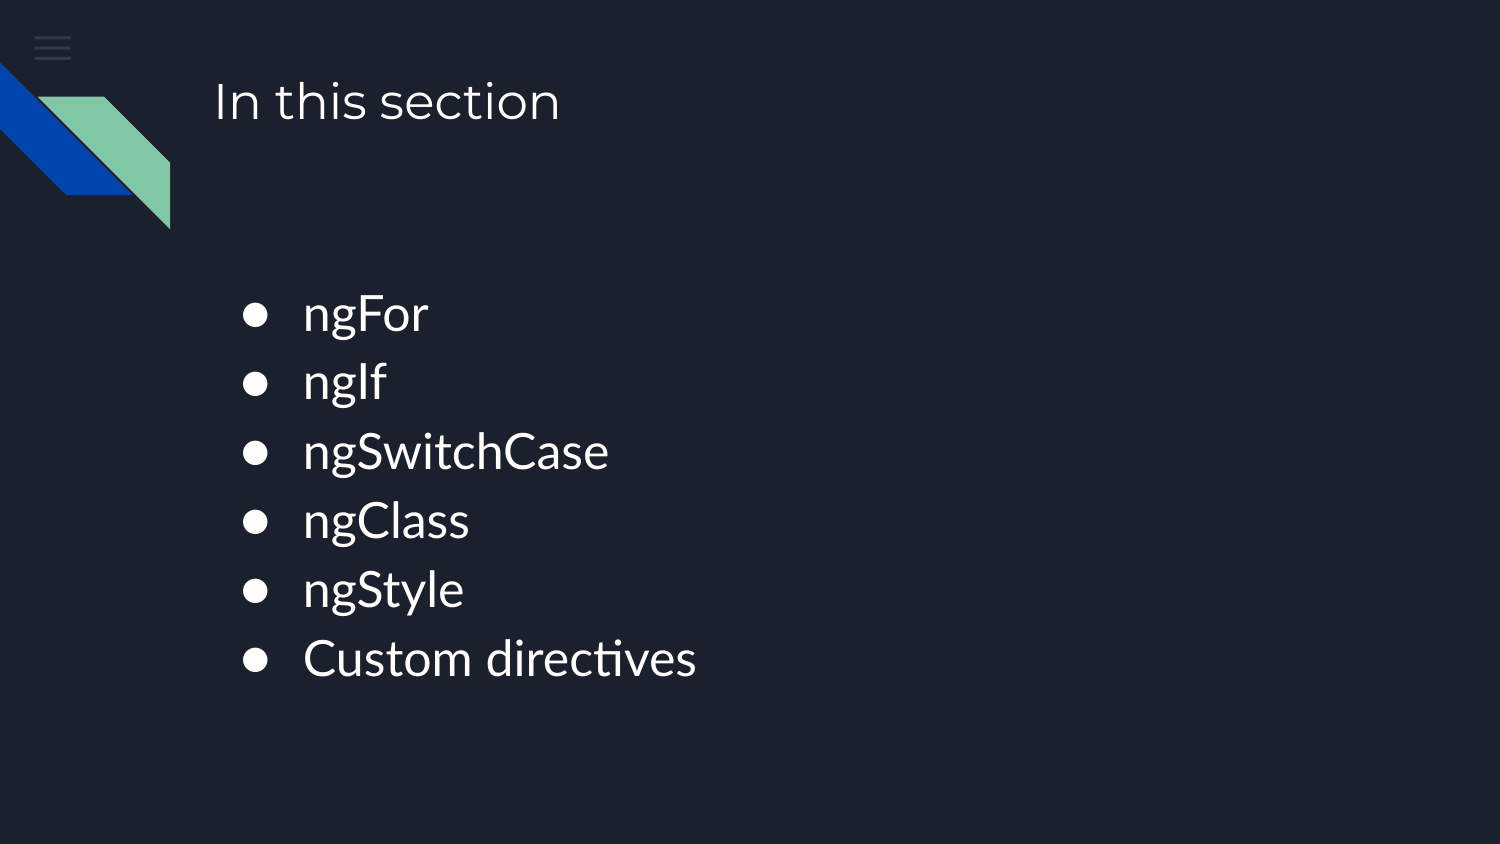

# In this section
ngFor
ngIf
ngSwitchCase
ngClass
ngStyle
Custom directives